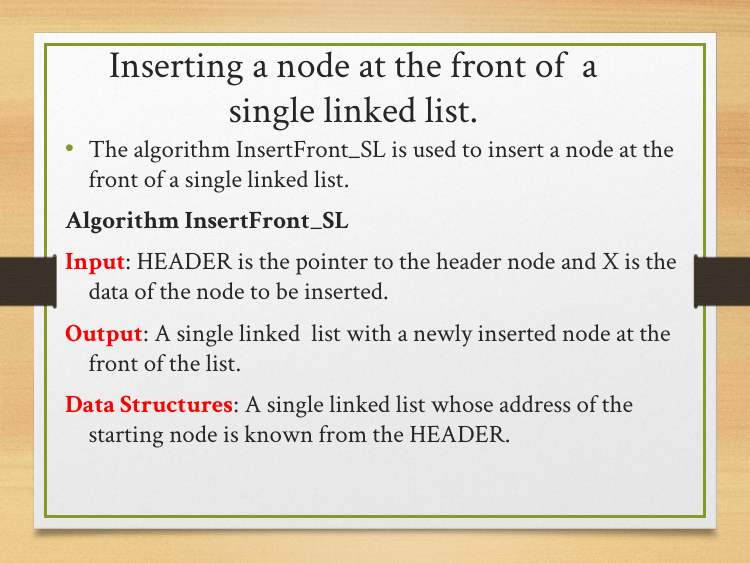

Inserting a node at the front of  a single linked list.
The algorithm InsertFront_SL is used to insert a node at the front of a single linked list.
Algorithm InsertFront_SL
Input: HEADER is the pointer to the header node and X is the data of the node to be inserted.
Output: A single linked  list with a newly inserted node at the front of the list.
Data Structures: A single linked list whose address of the starting node is known from the HEADER.